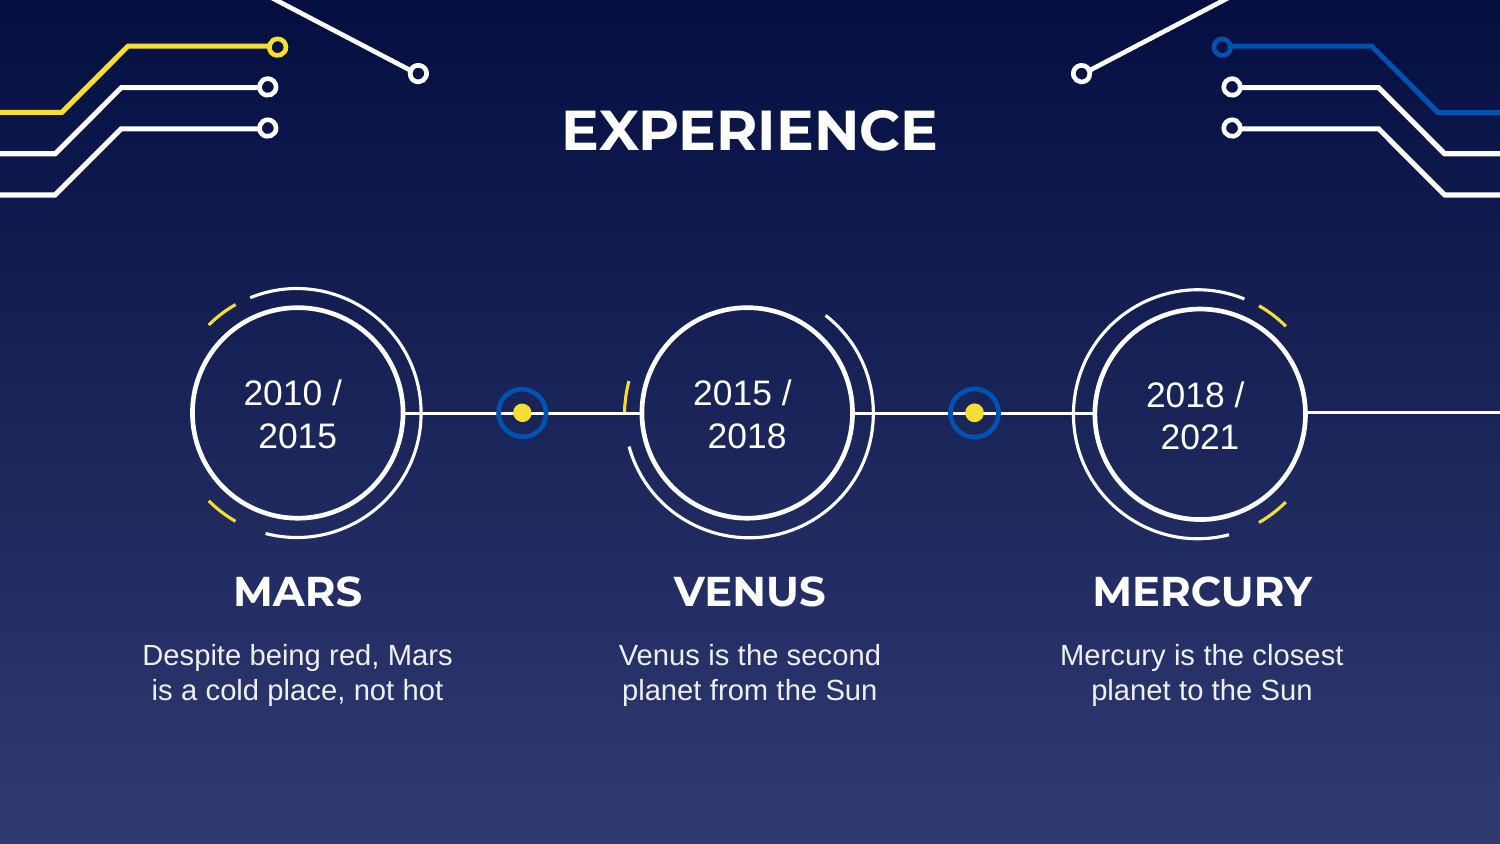

# EXPERIENCE

2010 /  2015
2015 /  2018
2018 /  2021

MARS
VENUS
MERCURY
Despite being red, Mars is a cold place, not hot
Venus is the second planet from the Sun
Mercury is the closest planet to the Sun